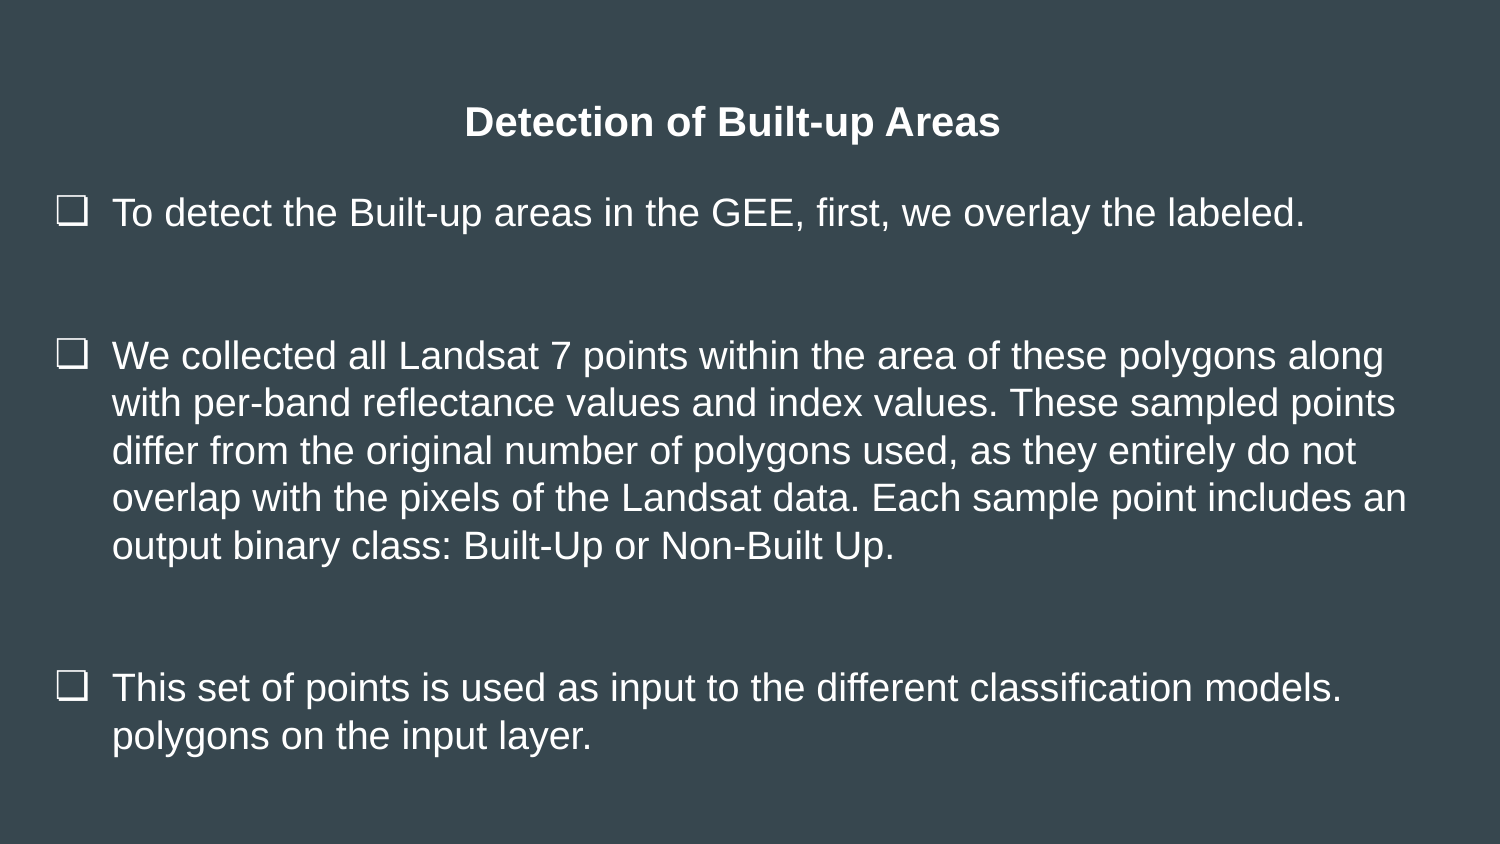

Detection of Built-up Areas

To detect the Built-up areas in the GEE, first, we overlay the labeled.

We collected all Landsat 7 points within the area of these polygons along with per-band reflectance values and index values. These sampled points differ from the original number of polygons used, as they entirely do not overlap with the pixels of the Landsat data. Each sample point includes an output binary class: Built-Up or Non-Built Up.

This set of points is used as input to the different classification models. polygons on the input layer.